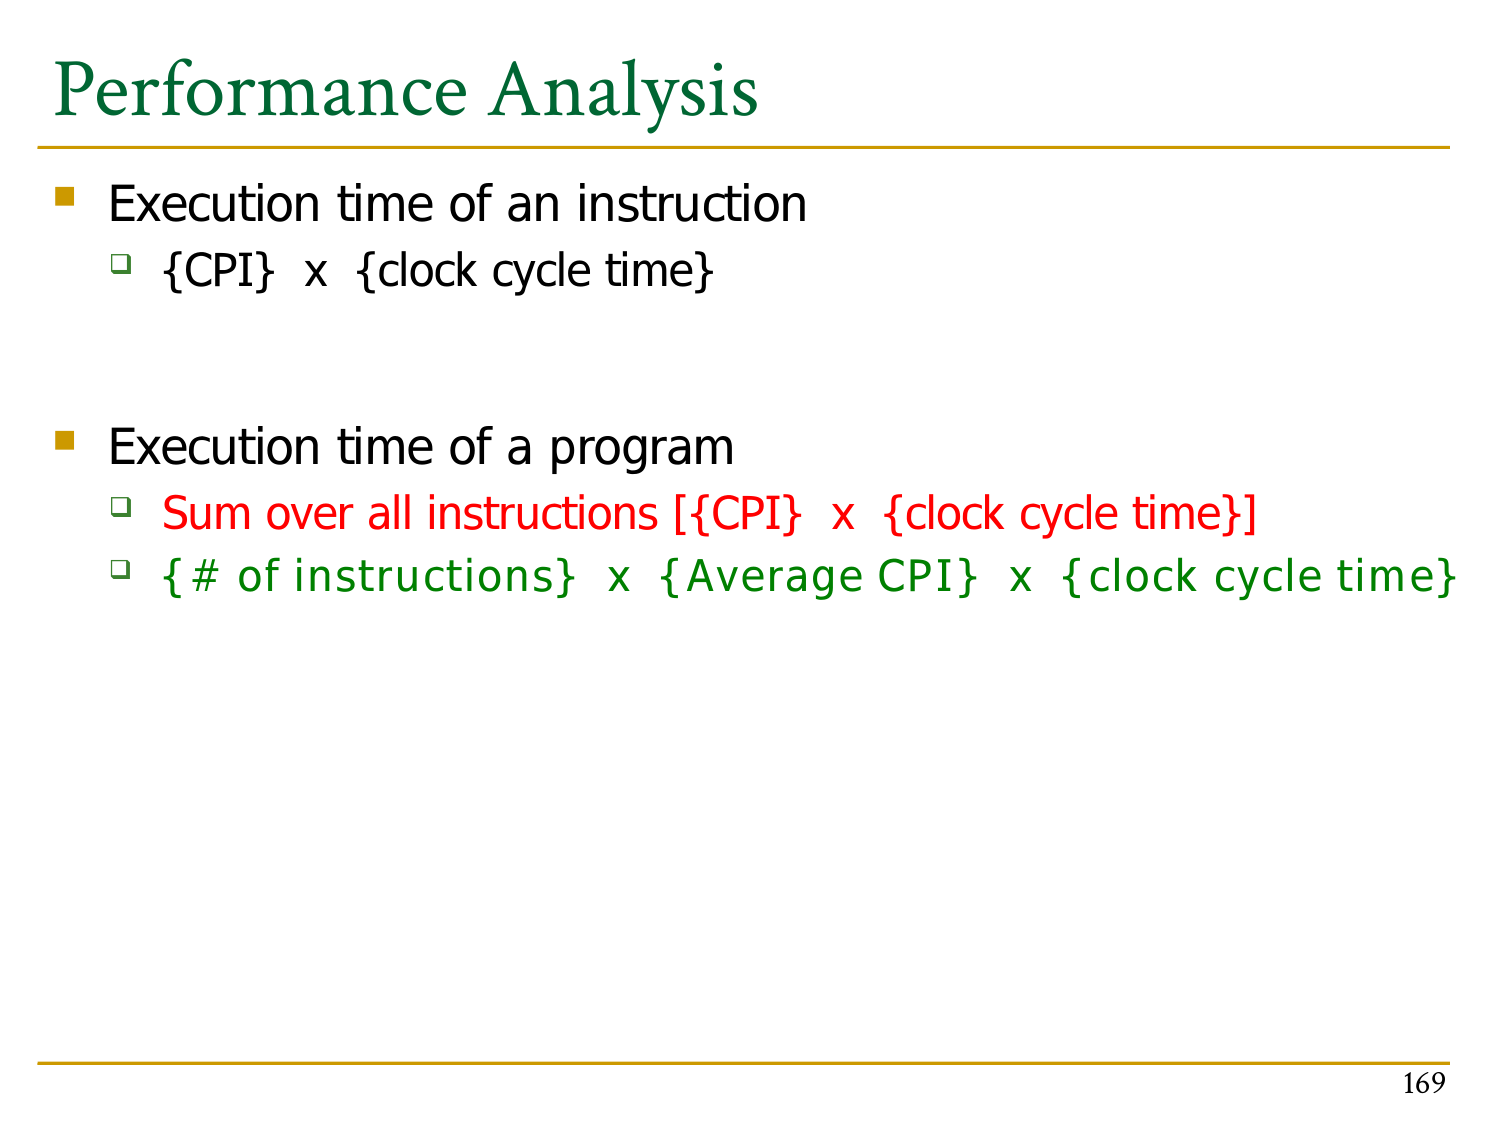

# Performance Analysis
Execution time of an instruction
{CPI}  x  {clock cycle time}

Execution time of a program
Sum over all instructions [{CPI}  x  {clock cycle time}]
{# of instructions}  x  {Average CPI}  x  {clock cycle time}

169